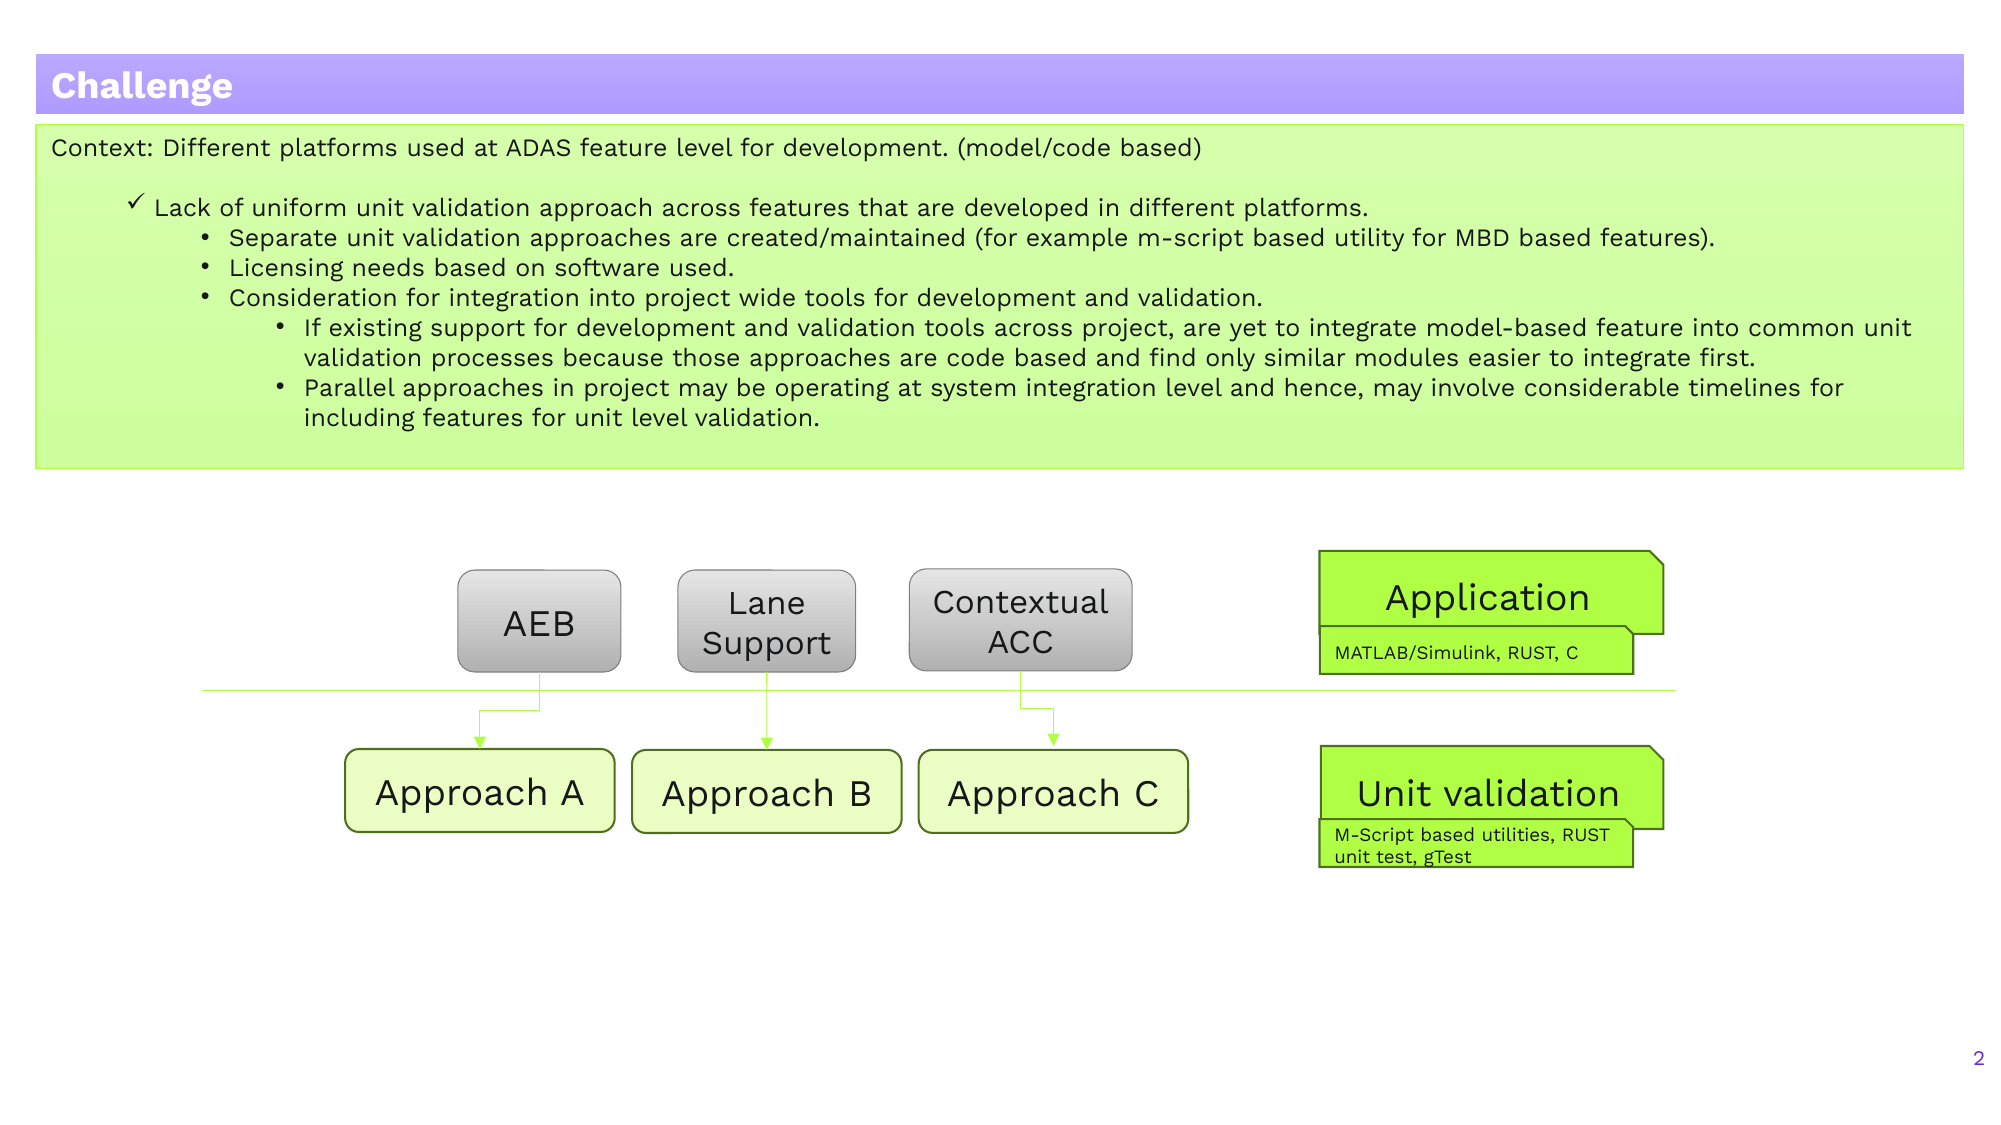

Challenge
Context: Different platforms used at ADAS feature level for development. (model/code based)

Lack of uniform unit validation approach across features that are developed in different platforms.
Separate unit validation approaches are created/maintained (for example m-script based utility for MBD based features).
Licensing needs based on software used.
Consideration for integration into project wide tools for development and validation.
If existing support for development and validation tools across project, are yet to integrate model-based feature into common unit validation processes because those approaches are code based and find only similar modules easier to integrate first.
Parallel approaches in project may be operating at system integration level and hence, may involve considerable timelines for including features for unit level validation.

Application
Contextual
ACC
AEB
Lane Support
MATLAB/Simulink, RUST, C
Unit validation
Approach A
Approach C
Approach B
M-Script based utilities, RUST unit test, gTest
2